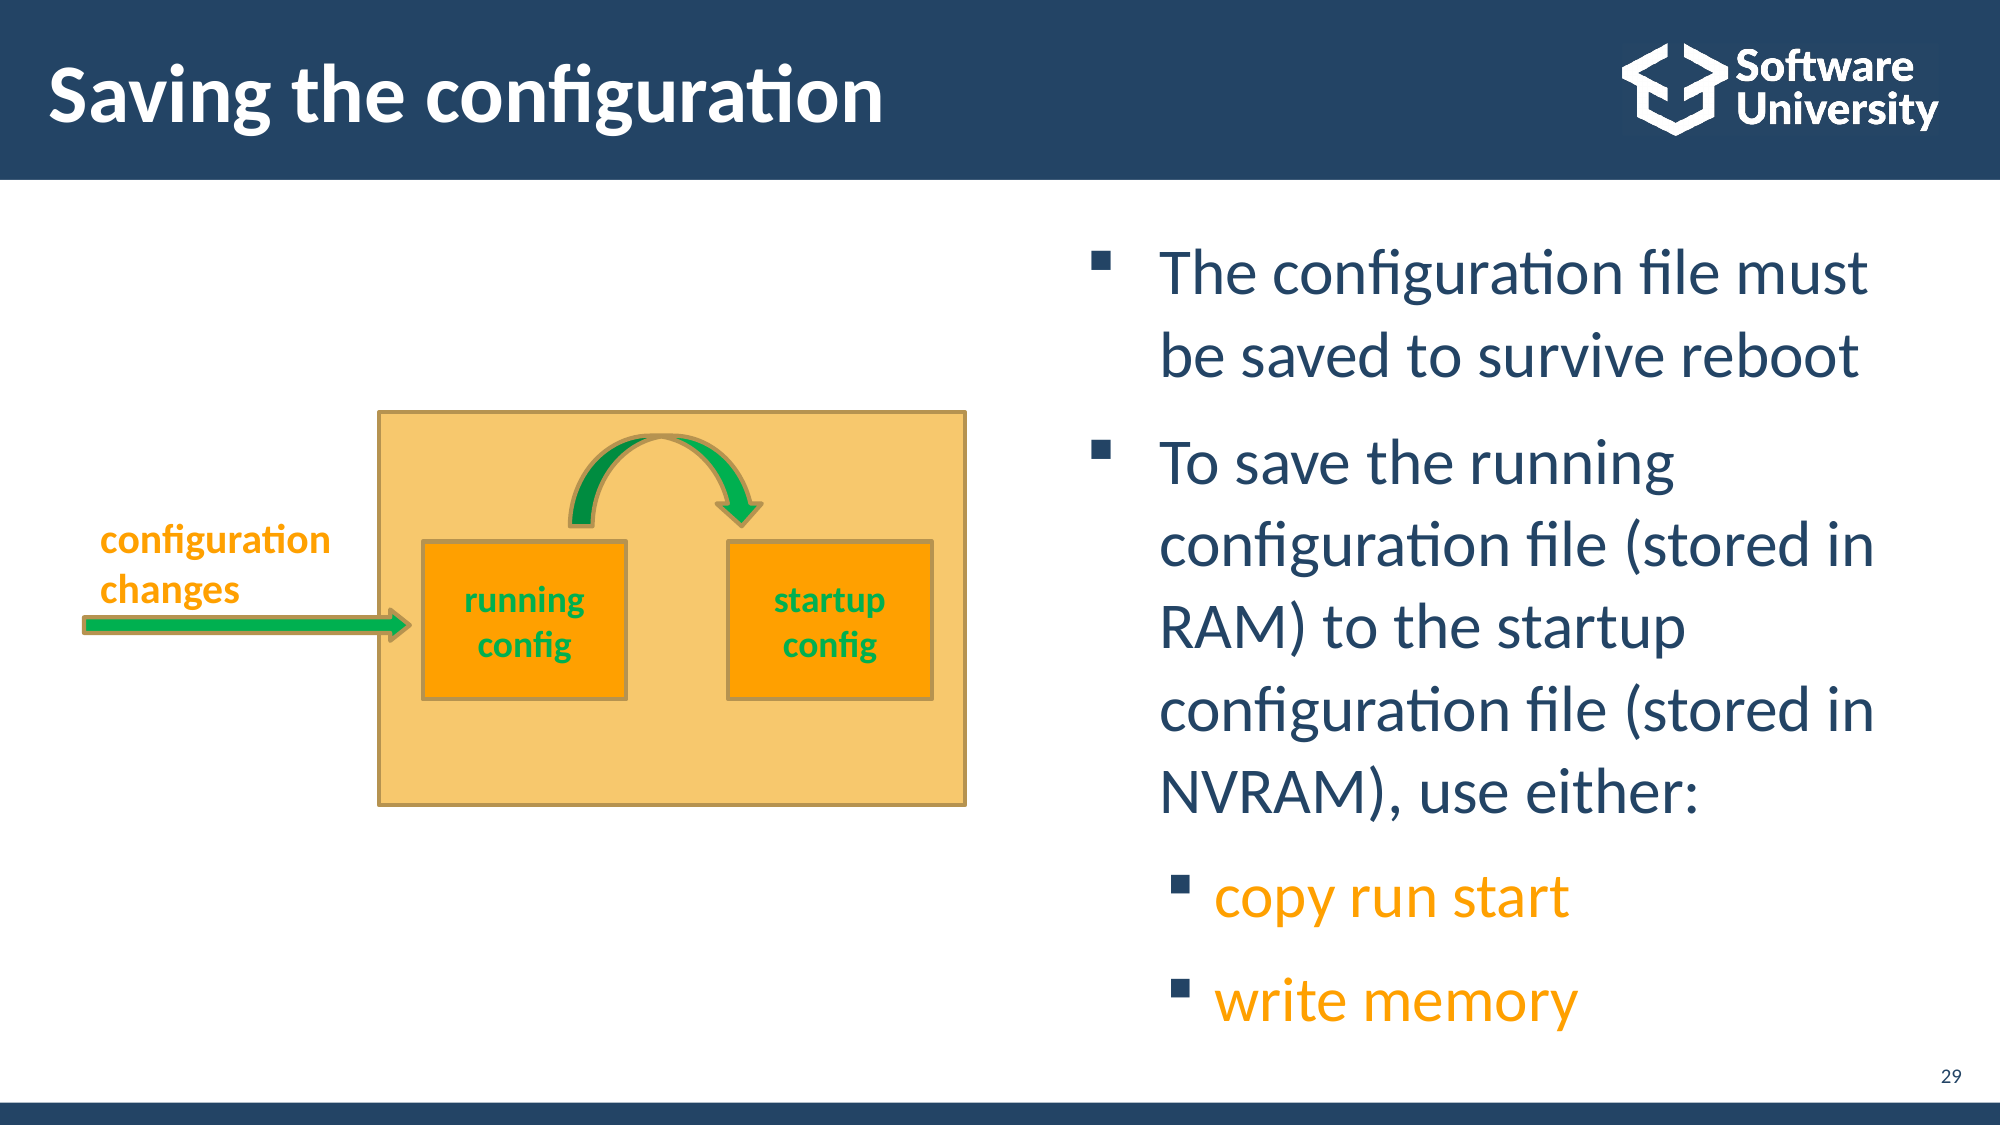

# Saving the configuration
The configuration file must
be saved to survive reboot
To save the running
configuration file (stored in
RAM) to the startup
configuration file (stored in
NVRAM), use either:
copy run start
write memory

configuration
changes
running config
startup config

29